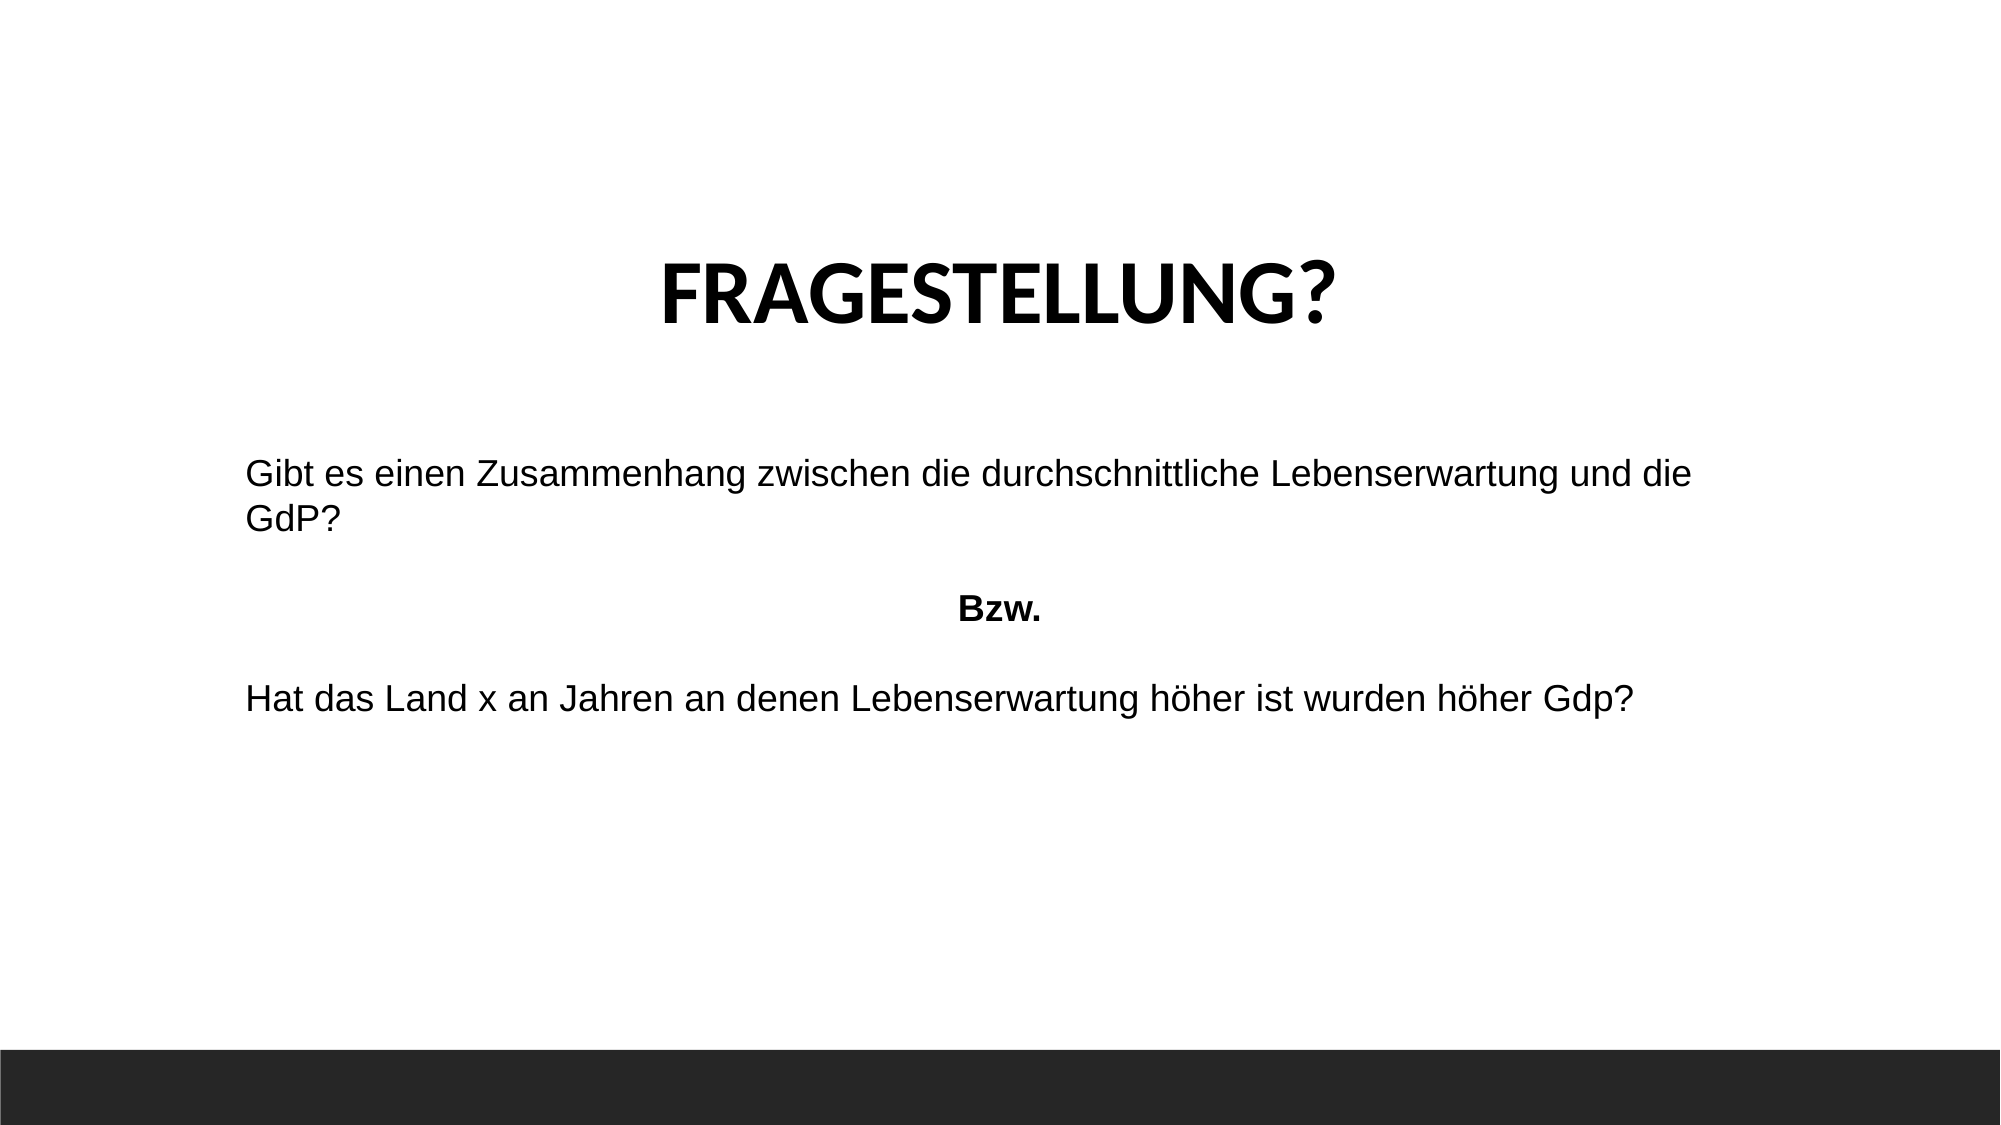

FRAGESTELLUNG?
Gibt es einen Zusammenhang zwischen die durchschnittliche Lebenserwartung und die GdP?

Bzw.

Hat das Land x an Jahren an denen Lebenserwartung höher ist wurden höher Gdp?